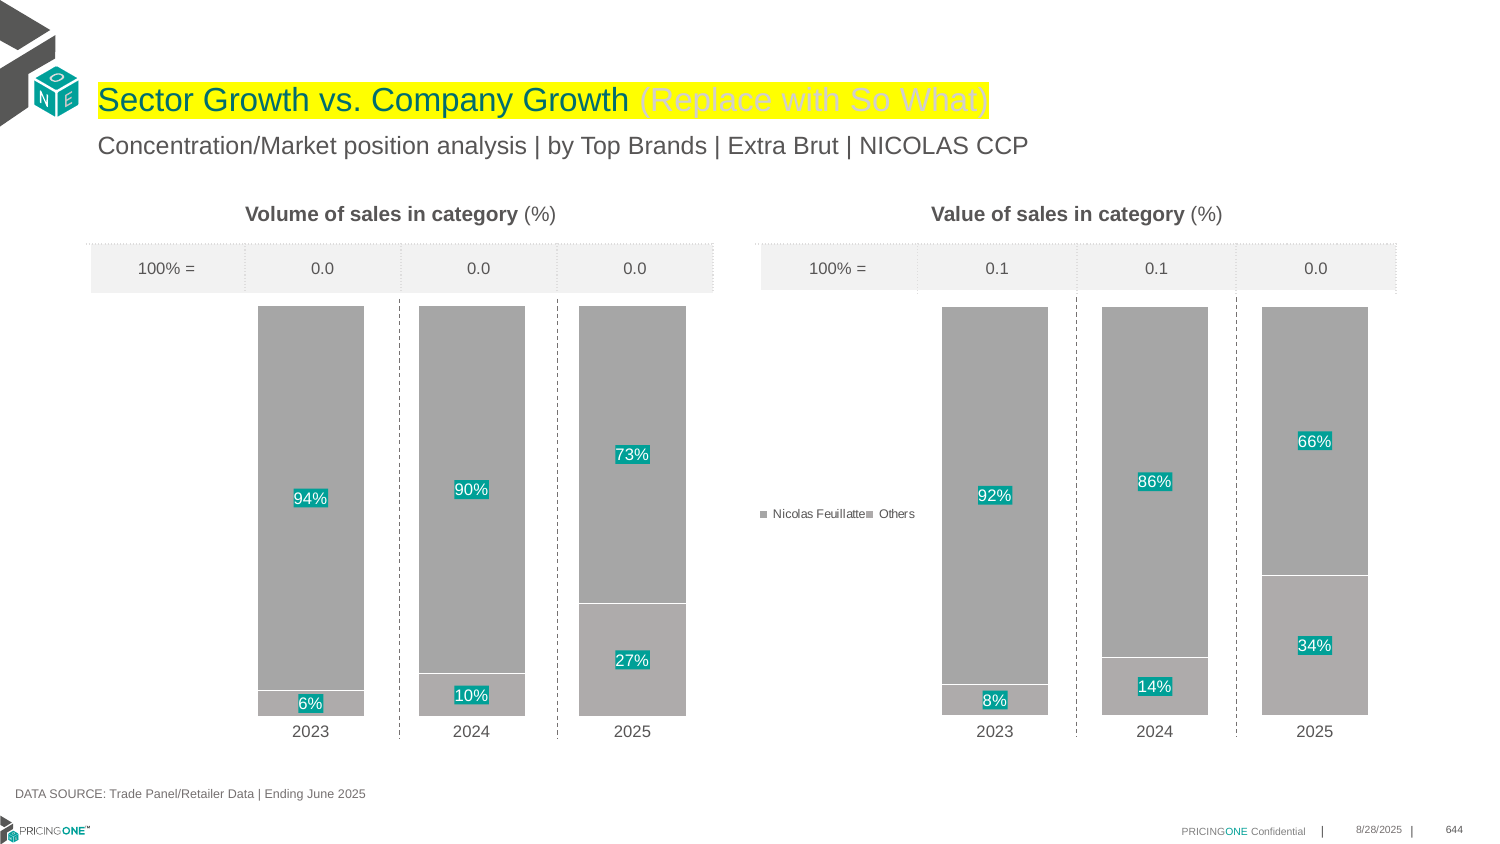

# Sector Growth vs. Company Growth (Replace with So What)
Concentration/Market position analysis | by Top Brands | Extra Brut | NICOLAS CCP
| Volume of sales in category (%) |  |  |  |
| --- | --- | --- | --- |
| 100% = | 0.0 | 0.0 | 0.0 |
| Value of sales in category (%) |  |  |  |
| --- | --- | --- | --- |
| 100% = | 0.1 | 0.1 | 0.0 |

### Chart

| Category | Others | Nicolas Feuillatte |
|---|---|---|
| 2023 | 0.06241640659830584 | 0.9375835934016942 |
| 2024 | 0.10349075975359343 | 0.8965092402464065 |
| 2025 | 0.2746478873239437 | 0.7253521126760564 |

### Chart

| Category | Others | Nicolas Feuillatte |
|---|---|---|
| 2023 | 0.07659783897451959 | 0.9234021610254805 |
| 2024 | 0.14225611106297356 | 0.8577438889370265 |
| 2025 | 0.34243568803593305 | 0.657564311964067 |
DATA SOURCE: Trade Panel/Retailer Data | Ending June 2025

8/28/2025
644